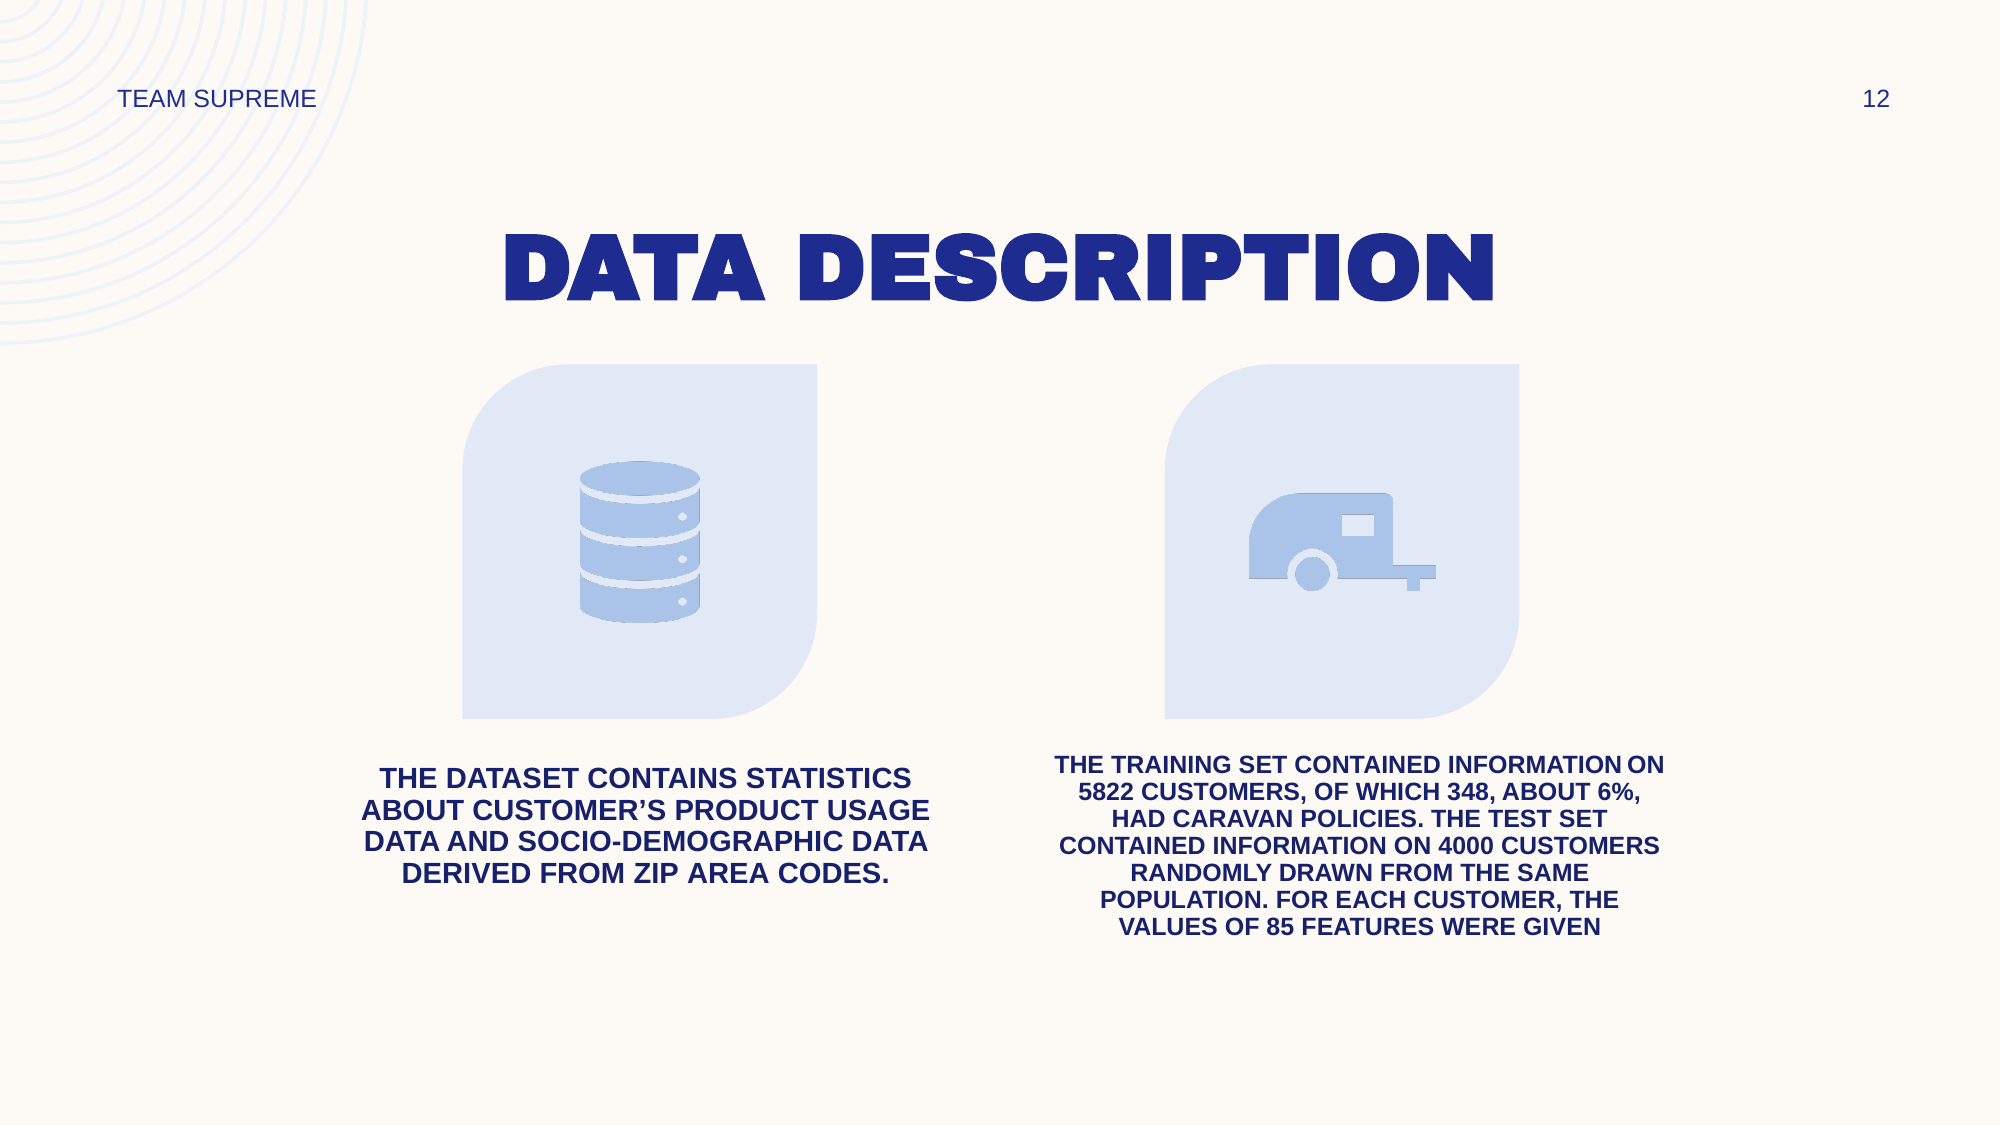

TEAM SUPREME
12
# DATA DESCRIPTION
The dataset contains statistics about customer’s product usage data and socio-demographic data derived from zip area codes.
The training set contained information on 5822 customers, of which 348, about 6%, had caravan policies. The test set contained information on 4000 customers randomly drawn from the same population. For each customer, the values of 85 features were given